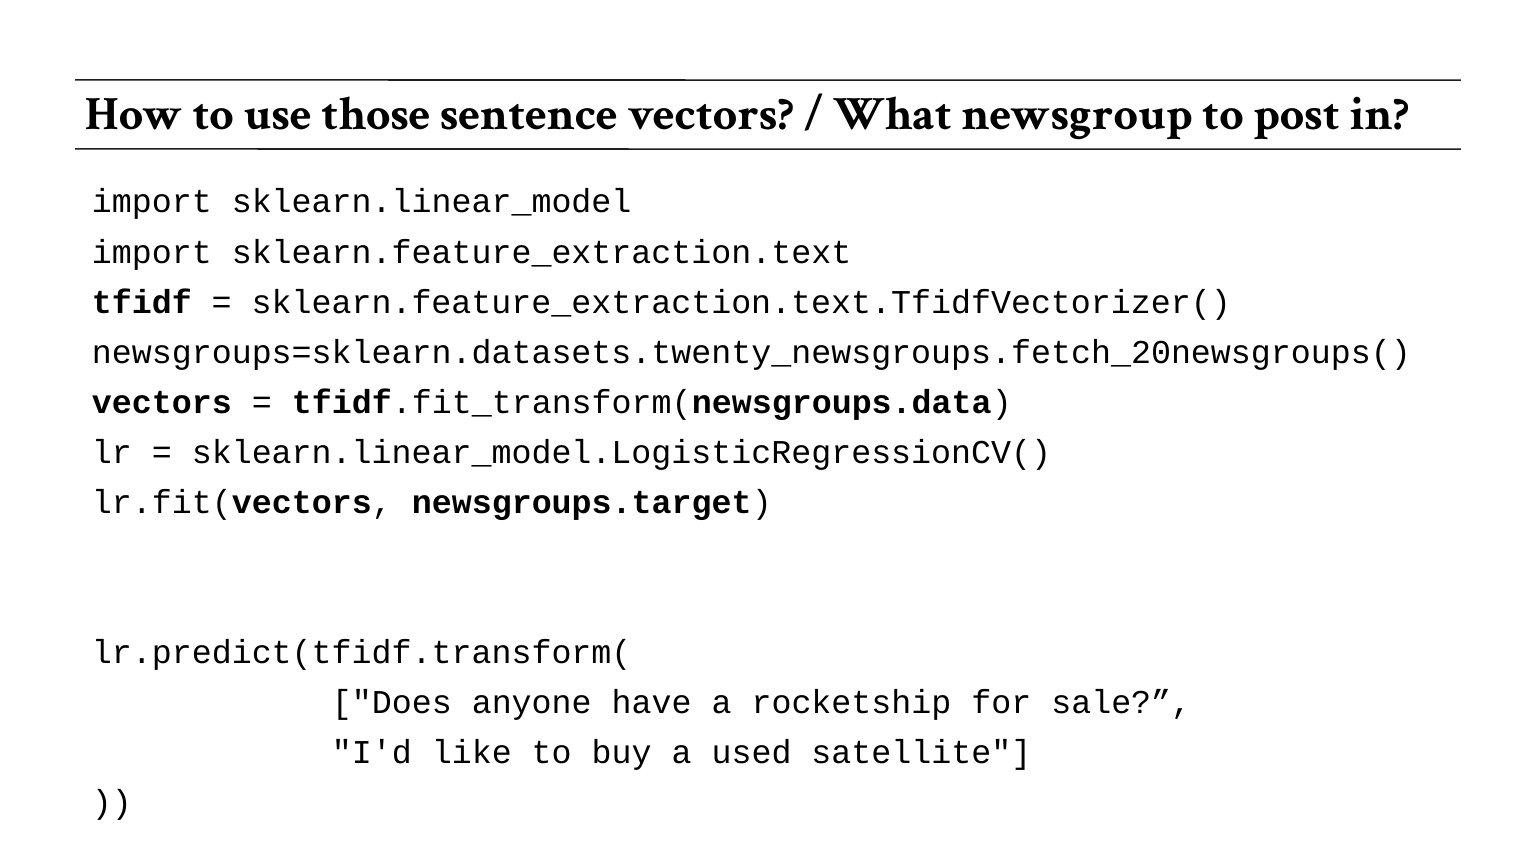

# How to use those sentence vectors? / What newsgroup to post in?
import sklearn.linear_model
import sklearn.feature_extraction.text
tfidf = sklearn.feature_extraction.text.TfidfVectorizer()
newsgroups=sklearn.datasets.twenty_newsgroups.fetch_20newsgroups()
vectors = tfidf.fit_transform(newsgroups.data)
lr = sklearn.linear_model.LogisticRegressionCV()
lr.fit(vectors, newsgroups.target)

lr.predict(tfidf.transform(
            ["Does anyone have a rocketship for sale?”,
            "I'd like to buy a used satellite"]
))